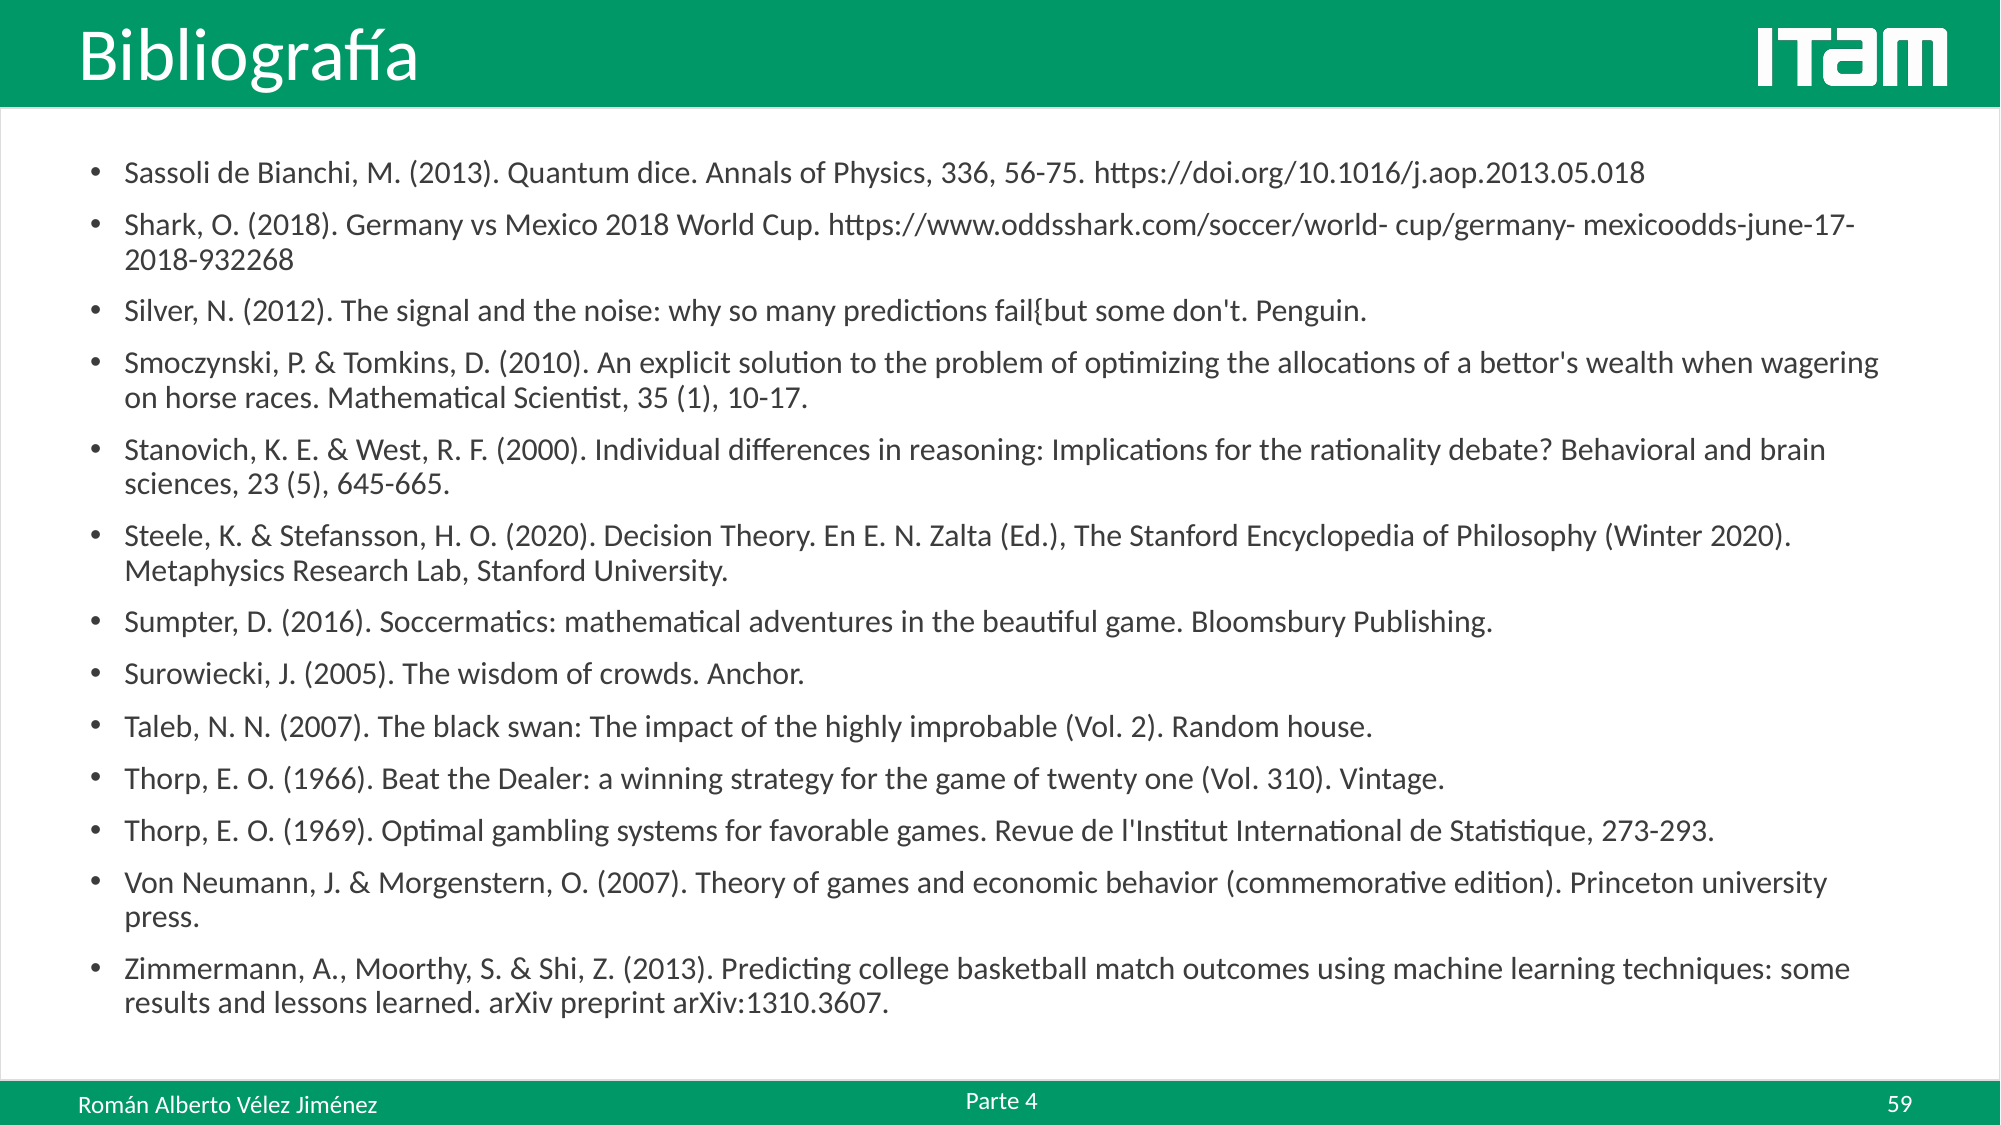

# Bibliografía
Sassoli de Bianchi, M. (2013). Quantum dice. Annals of Physics, 336, 56-75. https://doi.org/10.1016/j.aop.2013.05.018
Shark, O. (2018). Germany vs Mexico 2018 World Cup. https://www.oddsshark.com/soccer/world- cup/germany- mexicoodds-june-17-2018-932268
Silver, N. (2012). The signal and the noise: why so many predictions fail{but some don't. Penguin.
Smoczynski, P. & Tomkins, D. (2010). An explicit solution to the problem of optimizing the allocations of a bettor's wealth when wagering on horse races. Mathematical Scientist, 35 (1), 10-17.
Stanovich, K. E. & West, R. F. (2000). Individual differences in reasoning: Implications for the rationality debate? Behavioral and brain sciences, 23 (5), 645-665.
Steele, K. & Stefansson, H. O. (2020). Decision Theory. En E. N. Zalta (Ed.), The Stanford Encyclopedia of Philosophy (Winter 2020). Metaphysics Research Lab, Stanford University.
Sumpter, D. (2016). Soccermatics: mathematical adventures in the beautiful game. Bloomsbury Publishing.
Surowiecki, J. (2005). The wisdom of crowds. Anchor.
Taleb, N. N. (2007). The black swan: The impact of the highly improbable (Vol. 2). Random house.
Thorp, E. O. (1966). Beat the Dealer: a winning strategy for the game of twenty one (Vol. 310). Vintage.
Thorp, E. O. (1969). Optimal gambling systems for favorable games. Revue de l'Institut International de Statistique, 273-293.
Von Neumann, J. & Morgenstern, O. (2007). Theory of games and economic behavior (commemorative edition). Princeton university press.
Zimmermann, A., Moorthy, S. & Shi, Z. (2013). Predicting college basketball match outcomes using machine learning techniques: some results and lessons learned. arXiv preprint arXiv:1310.3607.
Parte 4
59